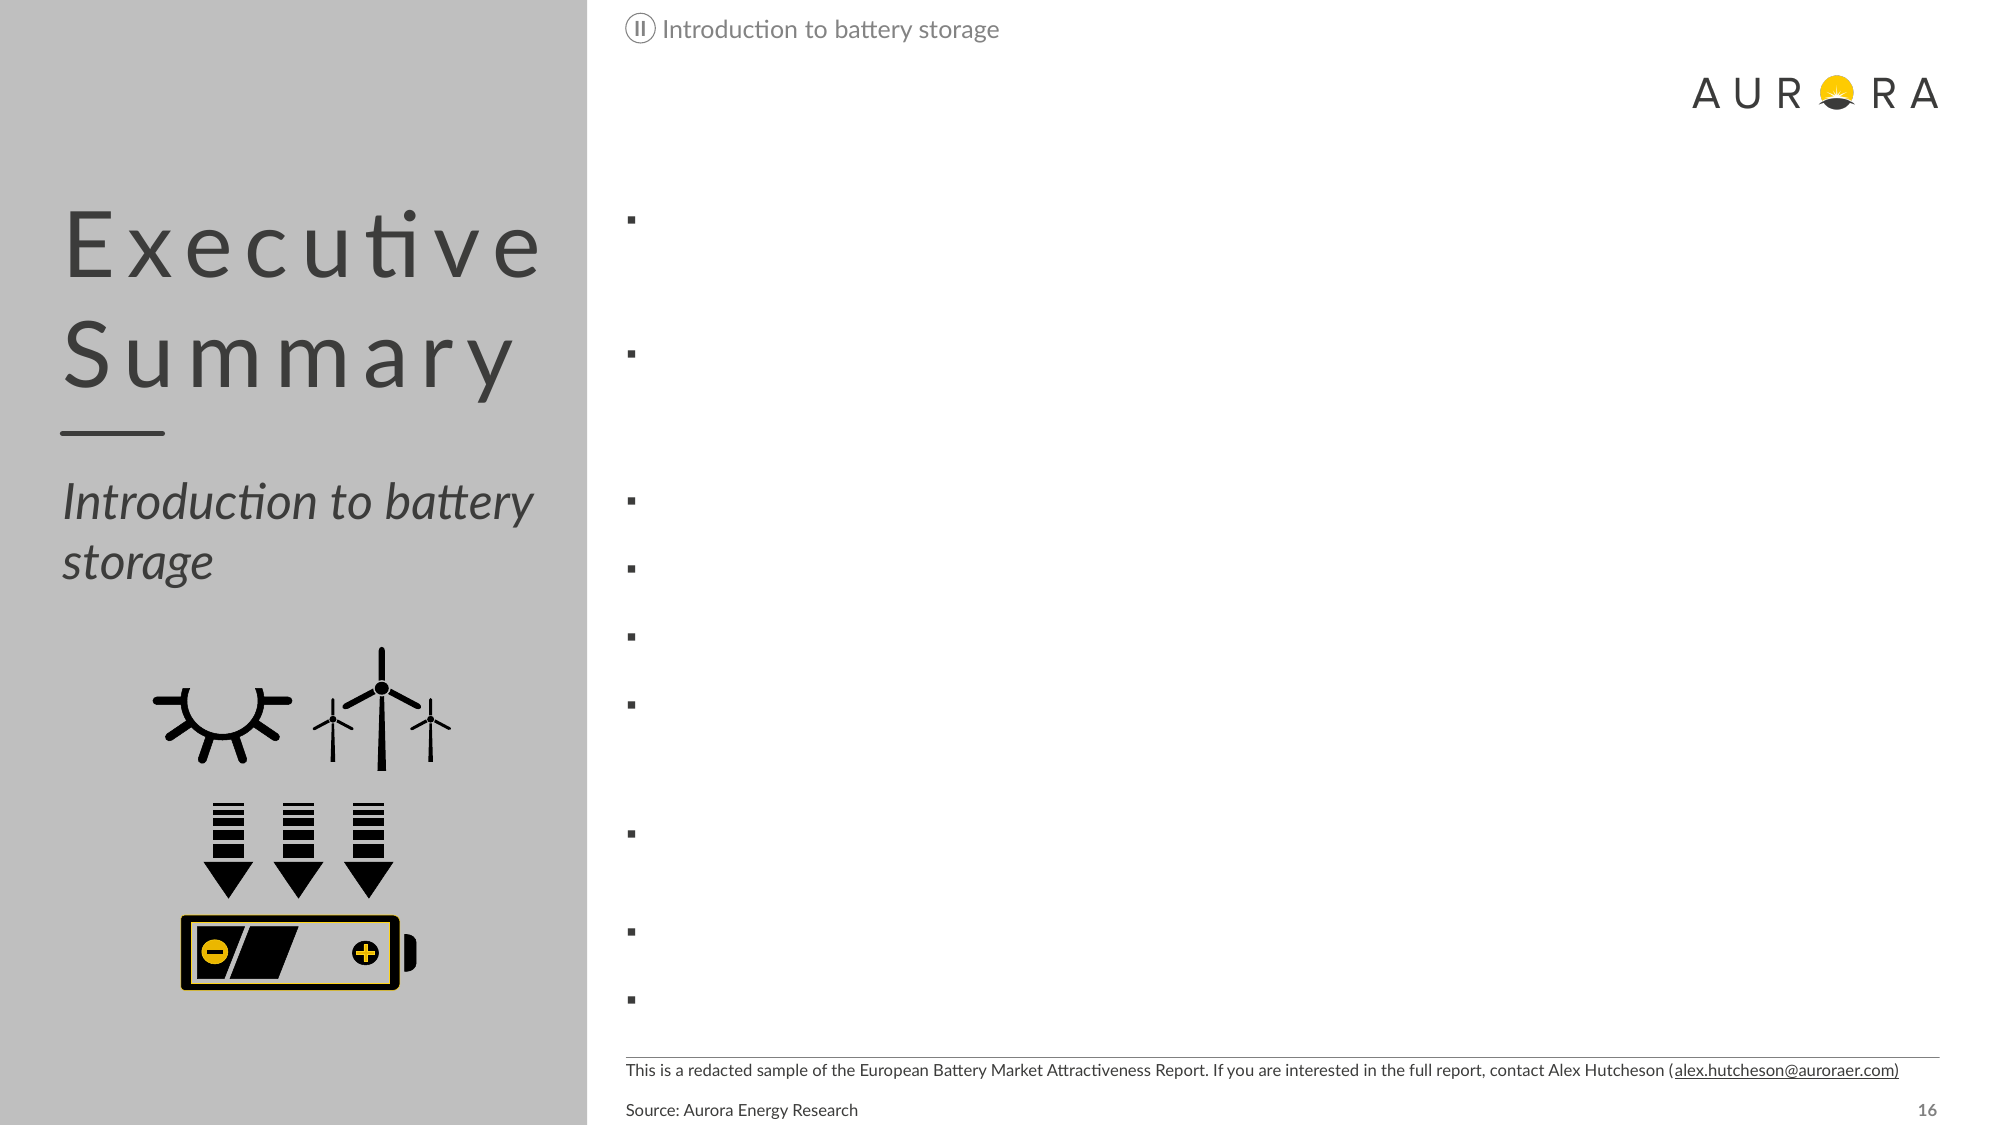

Introduction to battery storage
II

Battery Energy Storage Systems (BESS or batteries) are devices that enable excess energy from variable generators, like solar and wind, to be stored and then discharged in periods of high demand or to provide grid services like frequency response and balancing.
**This report focuses on assessing the prospects for utility-scale battery business models.**
Rising flexibility needs and BESS buildout are primarily driven by decarbonisation efforts and its underlying drivers :
Fast deployment of variable (i.e., weather dependent) renewables capacity in the energy mix
Retirement of traditional baseload and thermal assets in an effort to decarbonise
Rising power demand driven by electrification of transport and heat and hydrogen production through electrolysis
Based on Aurora‘s Central forecast scenario, Europe will see a       GW increase in variable renewables capacity by 2030, accounting for       % of total generation.
Expected reduction in conventional thermal generation by        % through to 2050 results in loss of grid services including inertia, which drives the need for increased ancillary services where batteries can play a key role.
Total power demand in Europe is expected to increase by         % to 2050, mainly driven by increased electrification of heating and transport and hydrogen production through electrolysis.
To ensure continued grid operability, additional markets are used across Europe to procure a variety of ancillary services which include Frequency Response, System Strength, Energy Balancing (Reserve), etc. Batteries are one of multiple technologies able to provide these services, but have a competitive edge of rapid response and high efficiency.
Lithium-ion BESS are composed of multiple raw materials, most notably lithium. Due to supply chain squeezes in 2021, lithium prices rose to all-time highs in 2022. However, lithium prices have since decreased by        % over the course of 2023, driven by rising supply and weak demand for EVs.
The observed price decreases sees battery system CAPEX fall, bringing total costs for representative 1hr, 2hr and 4hr assets in 2023 to              ,               , and            €/kW respectively.
Looking forward, battery CAPEX declines by at least             % until 2030 due to technological learning and the upscaling of large battery production.
Introduction to battery storage

This is a redacted sample of the European Battery Market Attractiveness Report. If you are interested in the full report, contact Alex Hutcheson (alex.hutcheson@auroraer.com)
Source: Aurora Energy Research